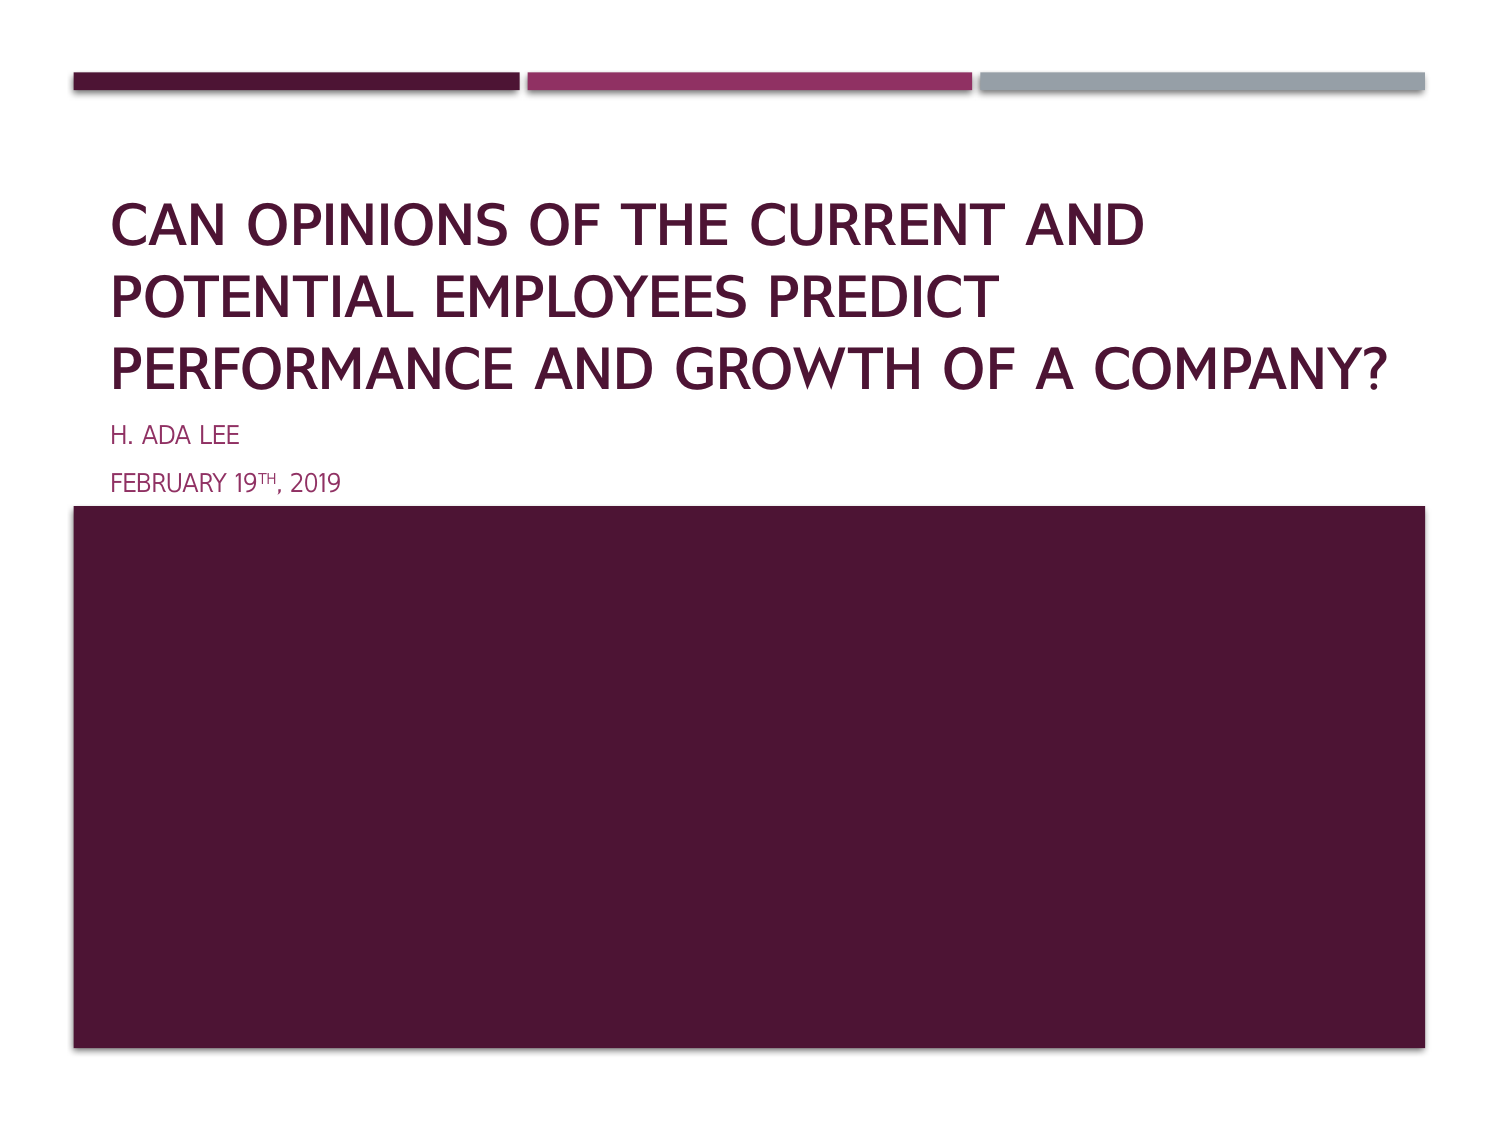

# Can opinions of the current and potential employees predict performance and growth of a company?
H. Ada Lee
February 19th, 2019